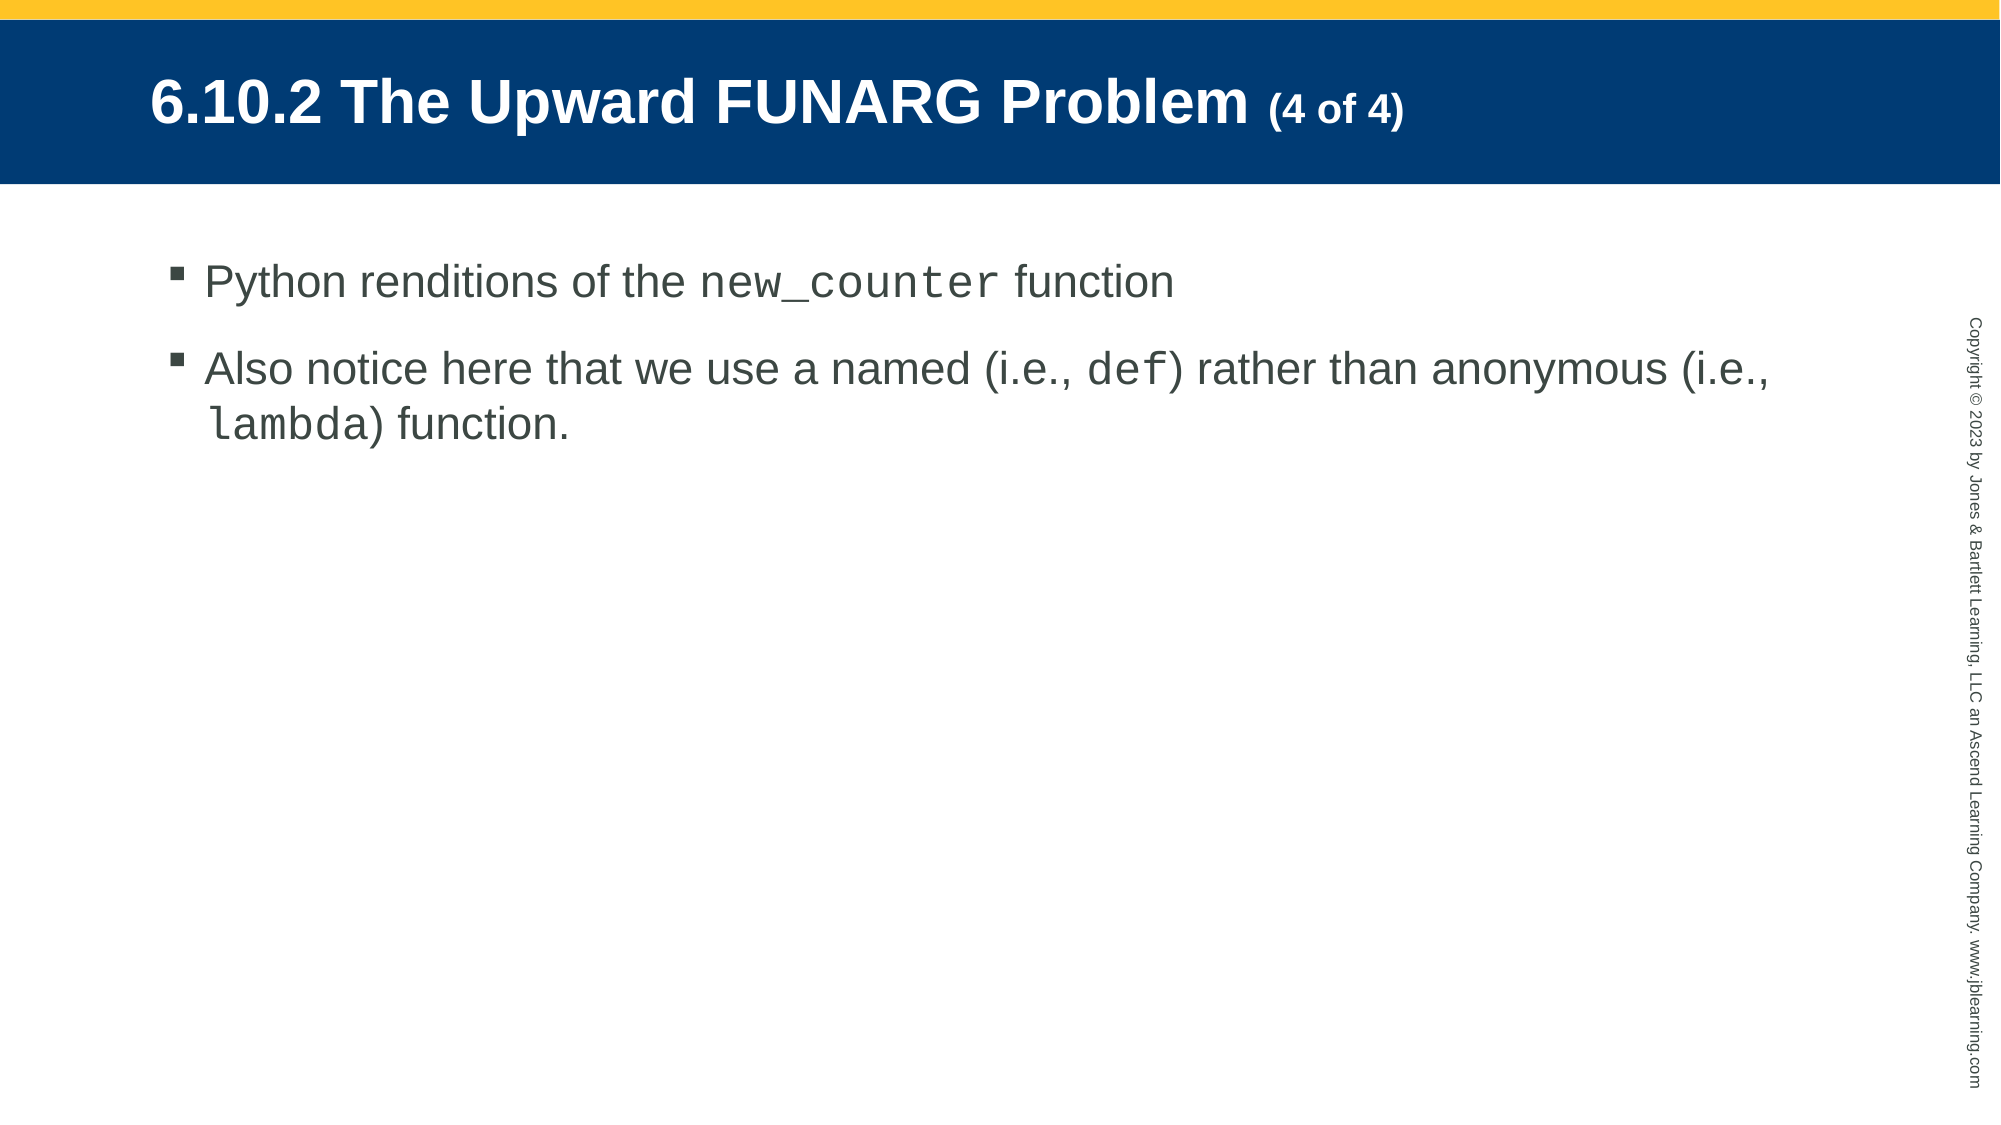

# 6.10.2 The Upward Funarg Problem (4 of 4)
Python renditions of the new_counter function
Also notice here that we use a named (i.e., def) rather than anonymous (i.e., lambda) function.